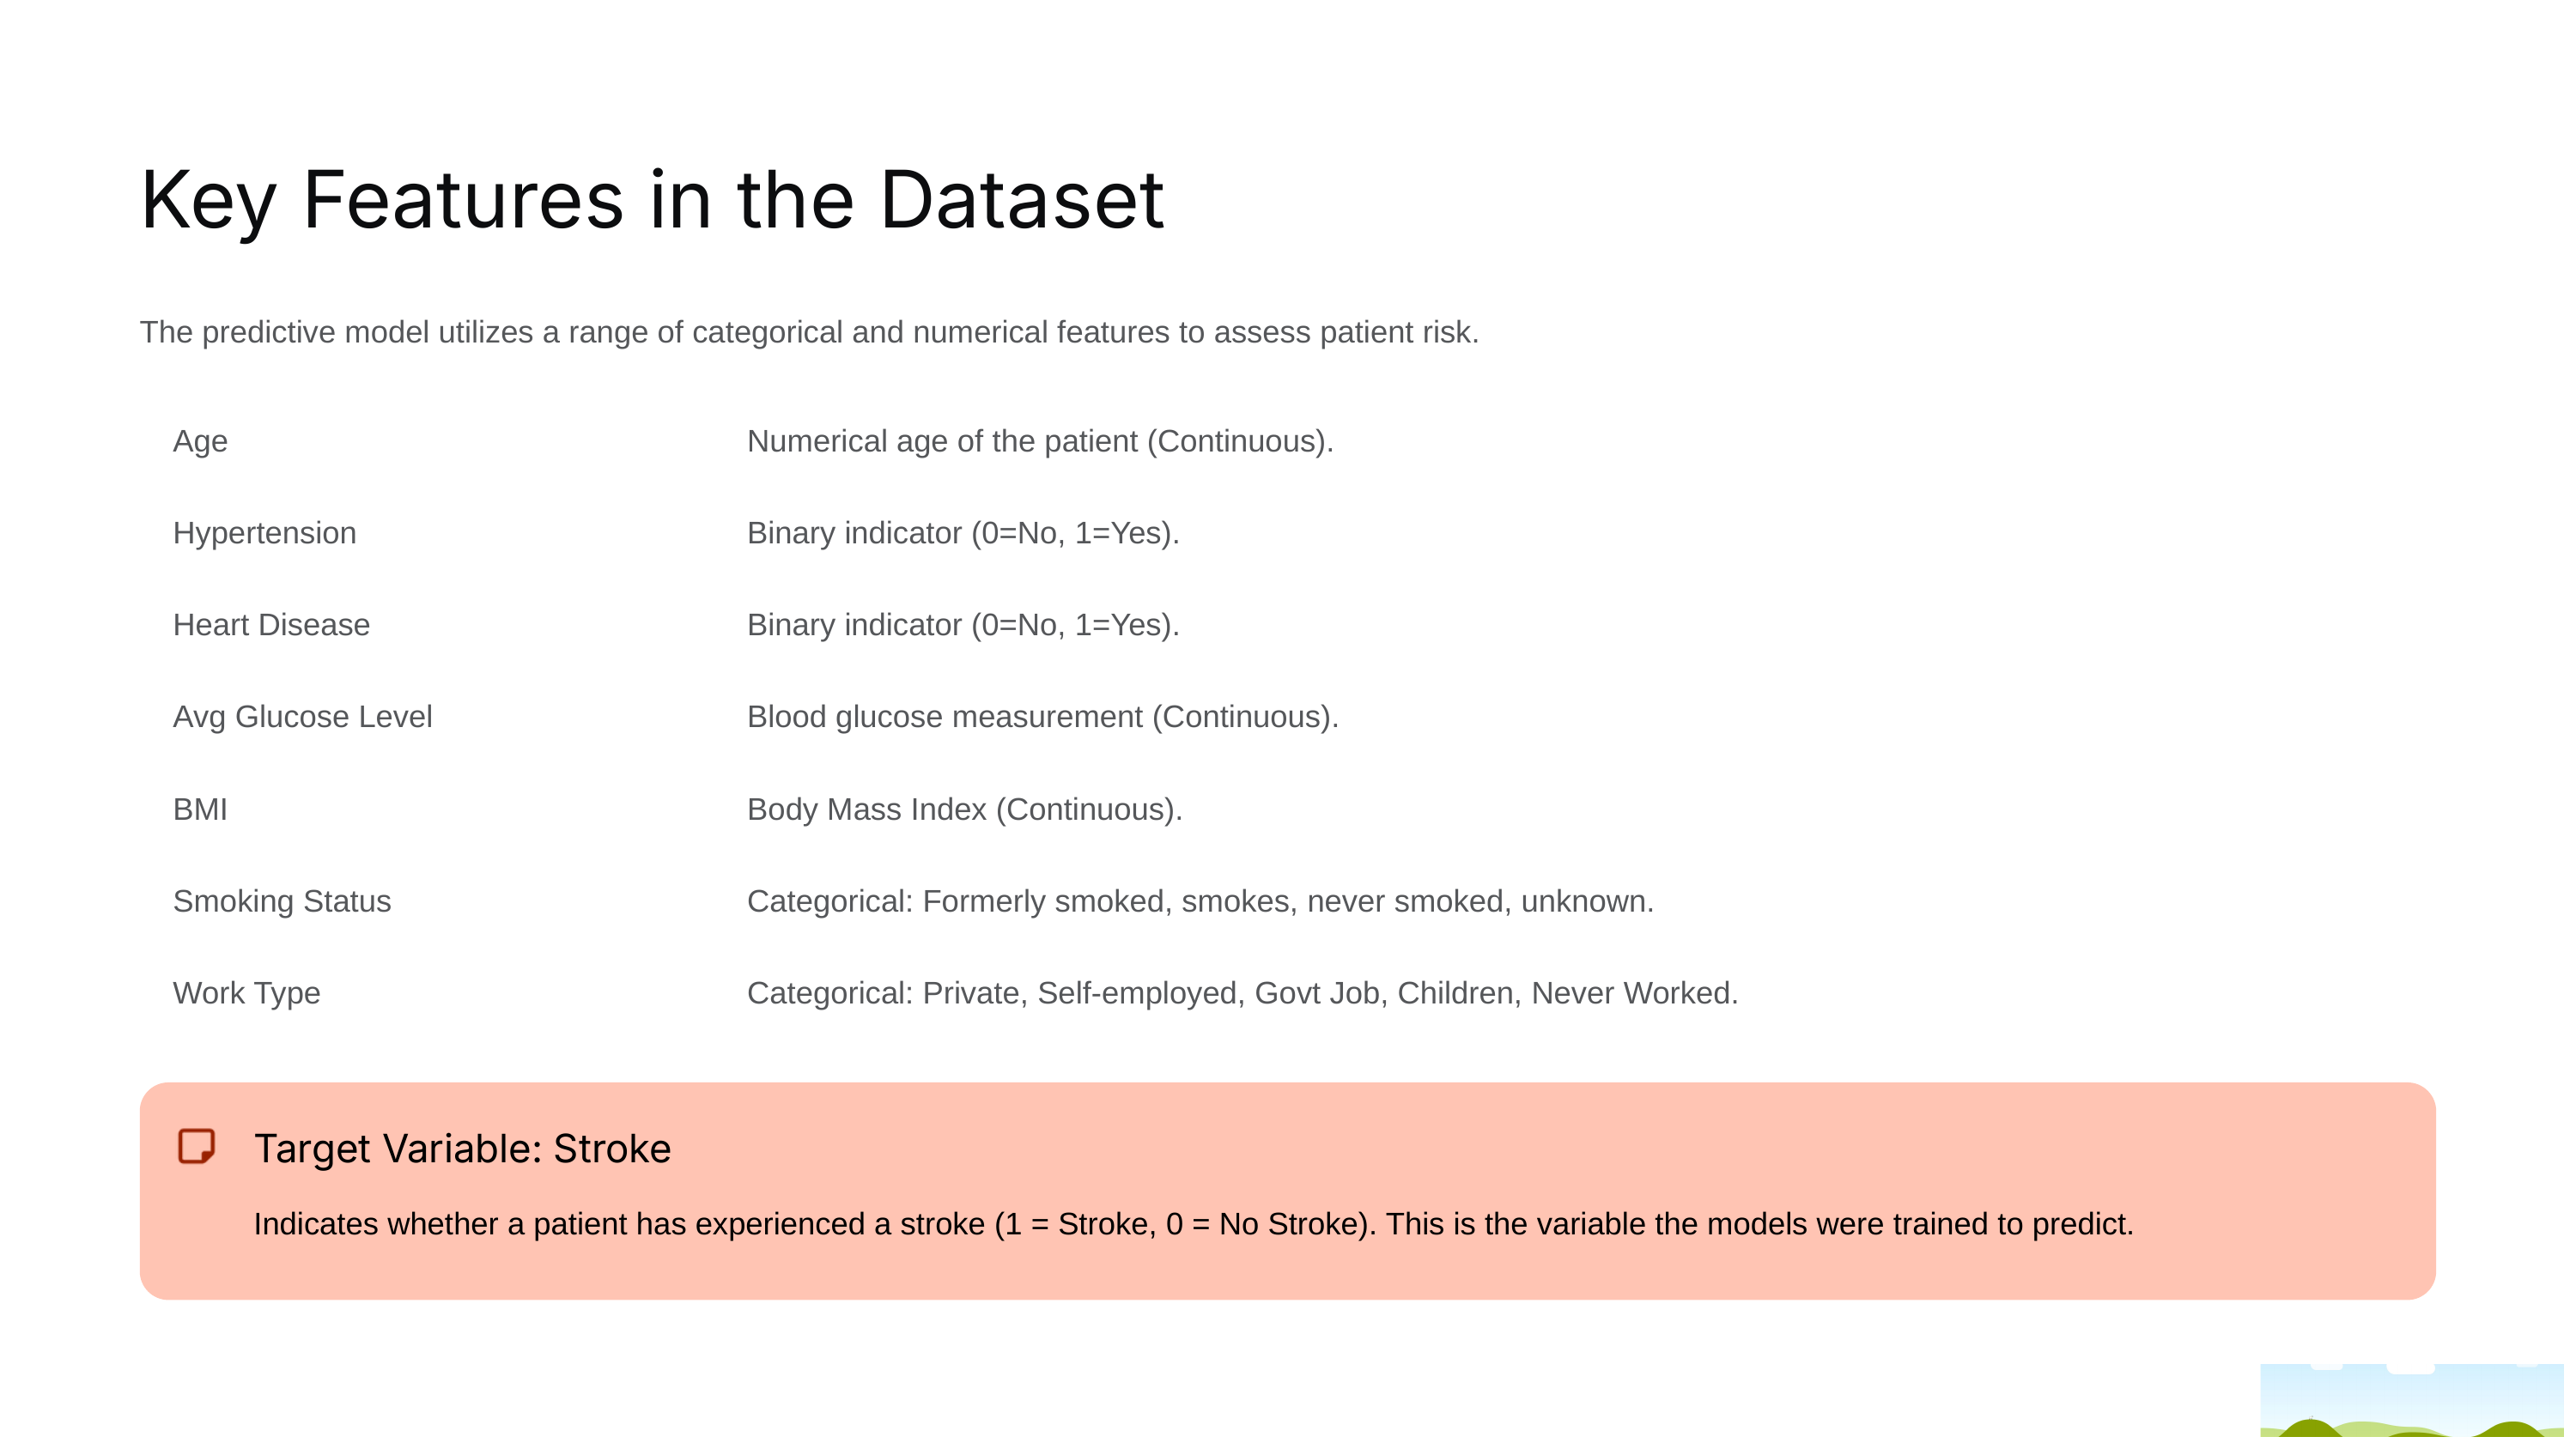

Key Features in the Dataset
The predictive model utilizes a range of categorical and numerical features to assess patient risk.

Age
Numerical age of the patient (Continuous).

Hypertension
Binary indicator (0=No, 1=Yes).

Heart Disease
Binary indicator (0=No, 1=Yes).

Avg Glucose Level
Blood glucose measurement (Continuous).

BMI
Body Mass Index (Continuous).

Smoking Status
Categorical: Formerly smoked, smokes, never smoked, unknown.

Work Type
Categorical: Private, Self-employed, Govt Job, Children, Never Worked.

Target Variable: Stroke

Indicates whether a patient has experienced a stroke (1 = Stroke, 0 = No Stroke). This is the variable the models were trained to predict.